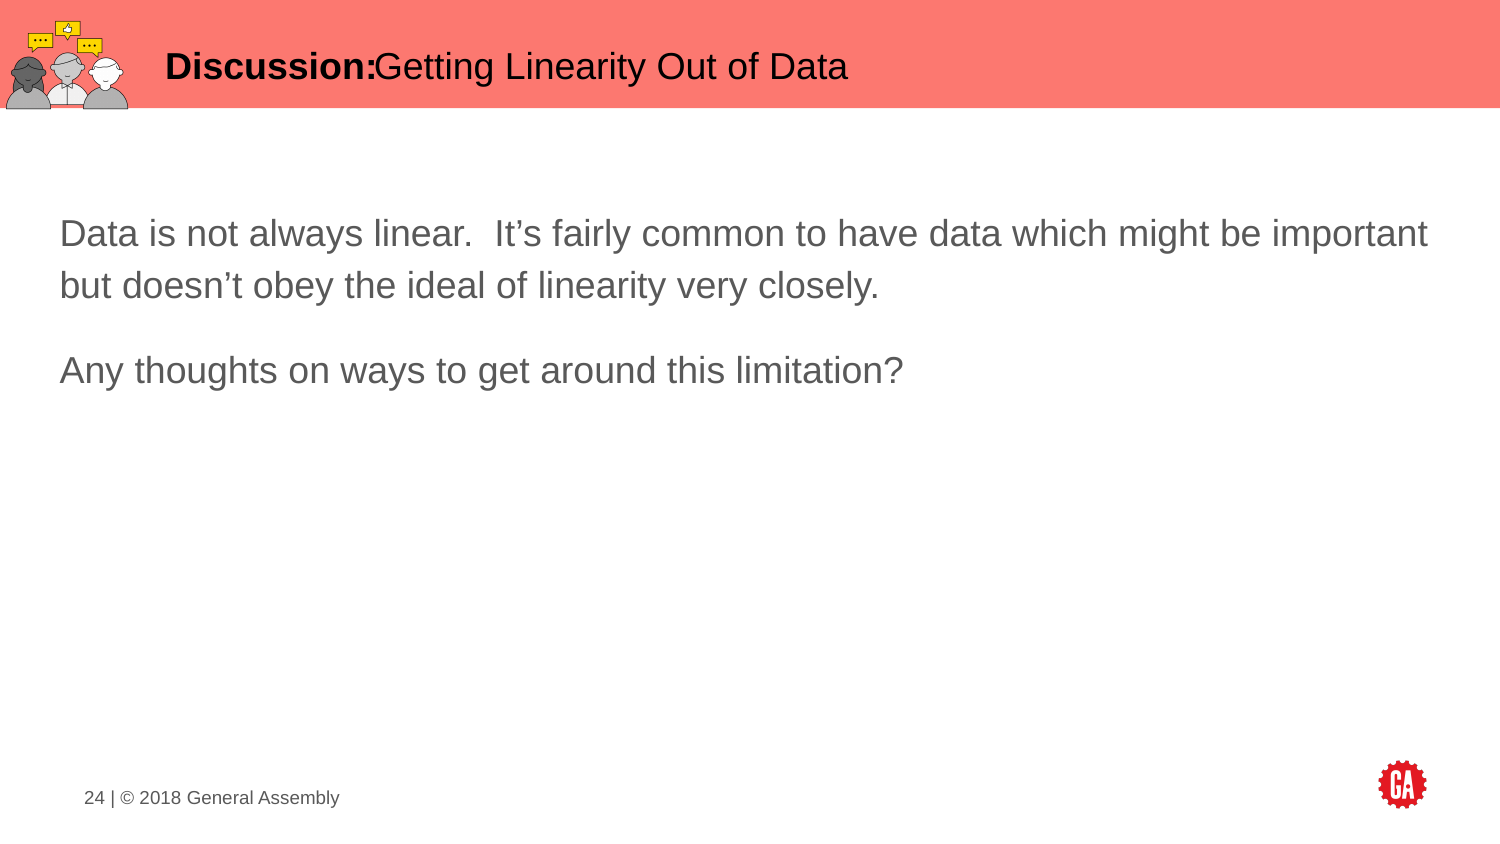

# Getting Linearity Out of Data
Data is not always linear.  It’s fairly common to have data which might be important but doesn’t obey the ideal of linearity very closely.
Any thoughts on ways to get around this limitation?
24 | © 2018 General Assembly
24